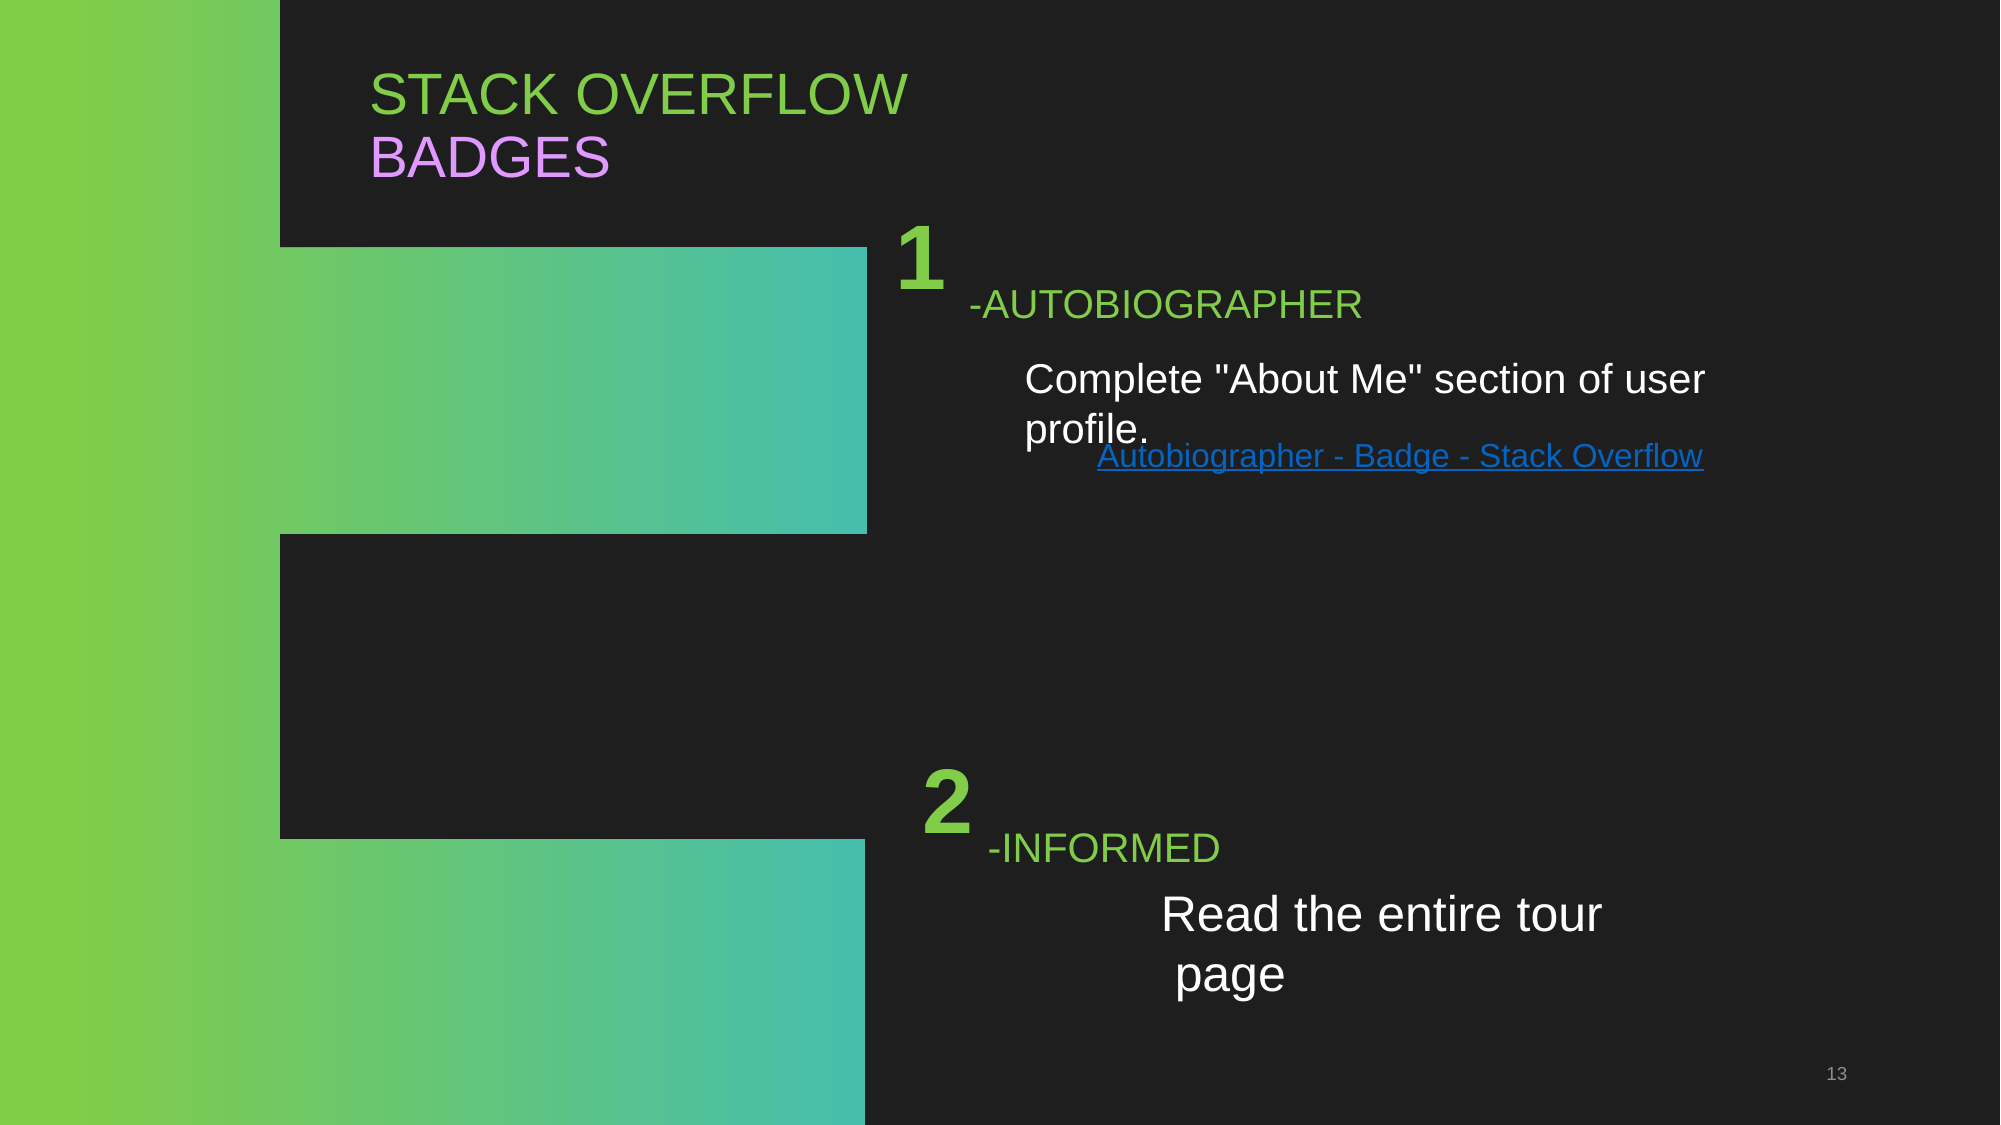

# Stack Overflow  badges
1
-Autobiographer

Complete "About Me" section of user profile.
Autobiographer - Badge - Stack Overflow

2
-Informed

Read the entire tour page
13